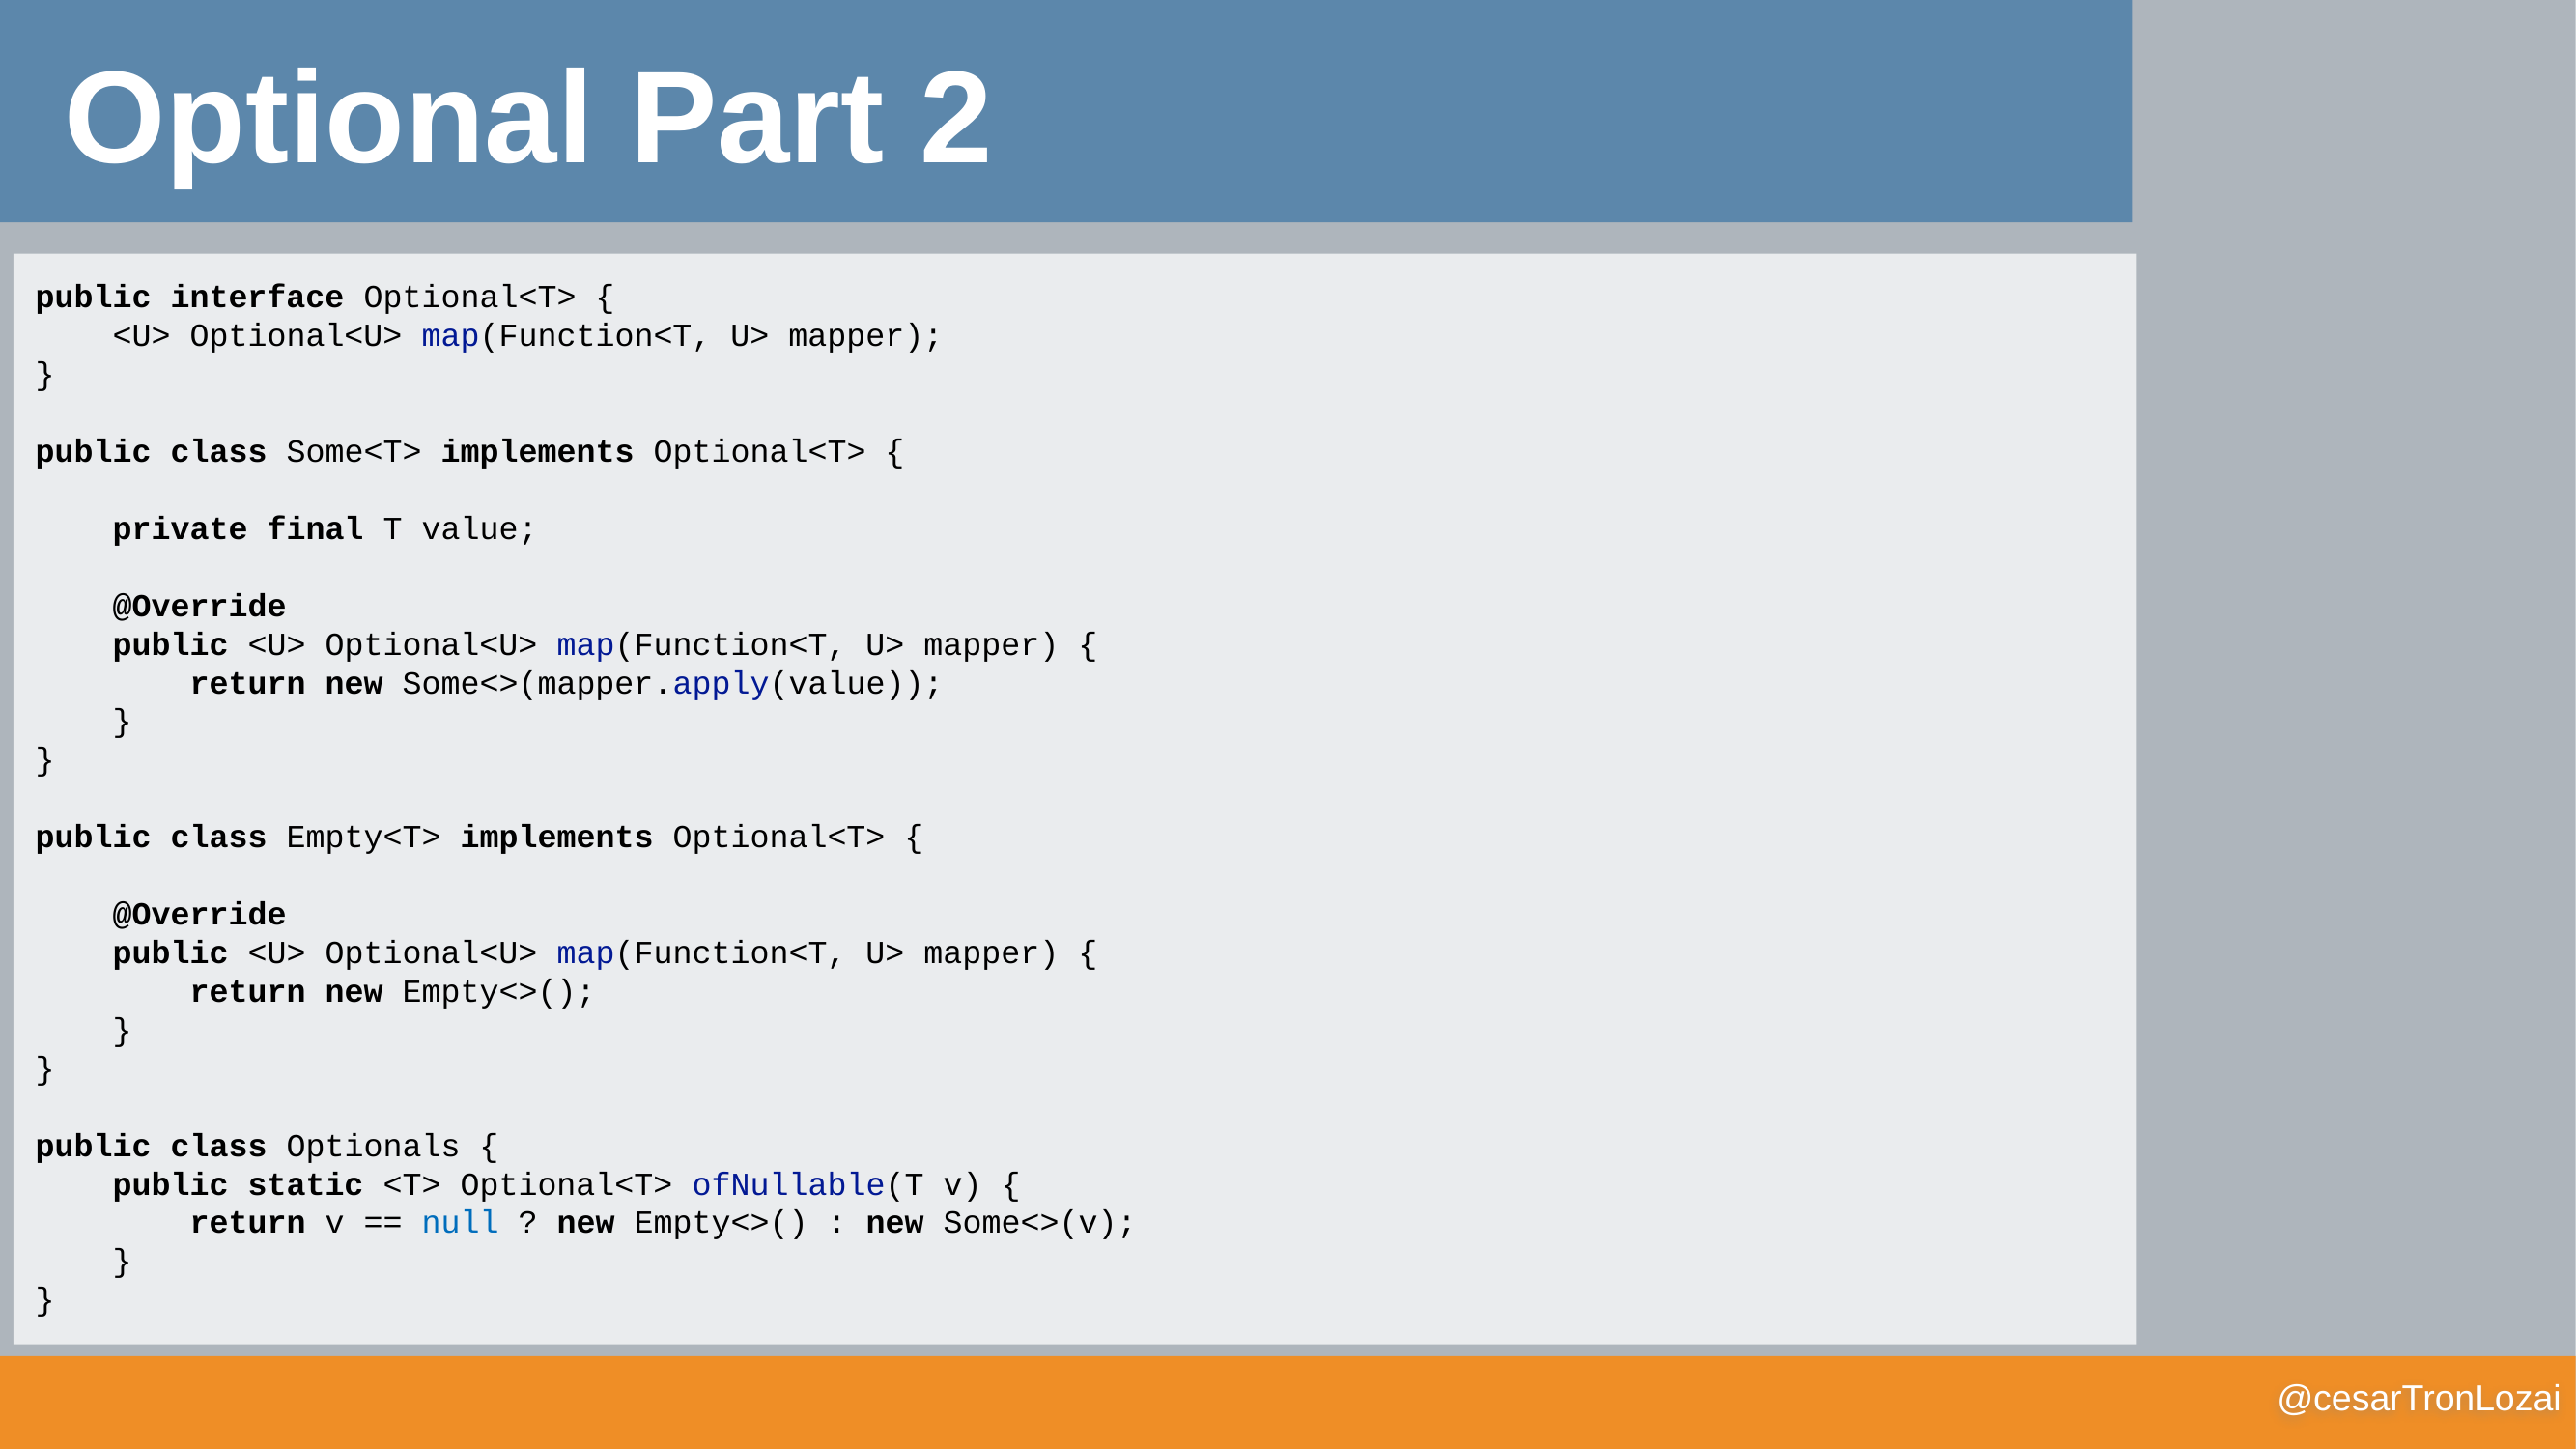

Optional Part 2
public interface Optional<T> {
    <U> Optional<U> map(Function<T, U> mapper);
}

public class Some<T> implements Optional<T> {

    private final T value;

    @Override
    public <U> Optional<U> map(Function<T, U> mapper) {
        return new Some<>(mapper.apply(value));
    }
}

public class Empty<T> implements Optional<T> {

    @Override
    public <U> Optional<U> map(Function<T, U> mapper) {
        return new Empty<>();
    }
}

public class Optionals {
    public static <T> Optional<T> ofNullable(T v) {
        return v == null ? new Empty<>() : new Some<>(v);
    }
}